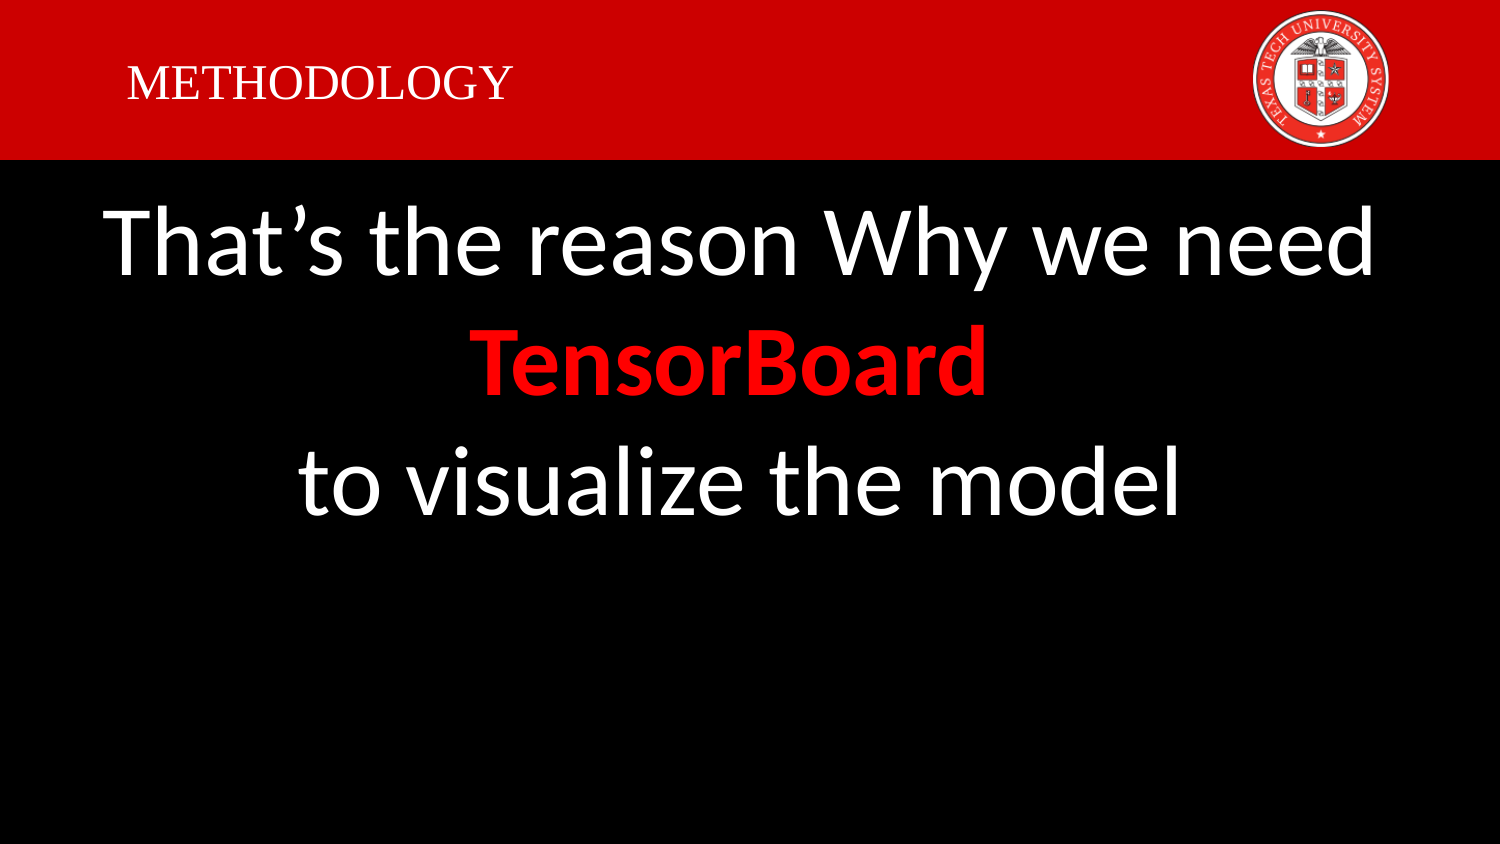

# METHODOLOGY
That’s the reason Why we need TensorBoard
to visualize the model